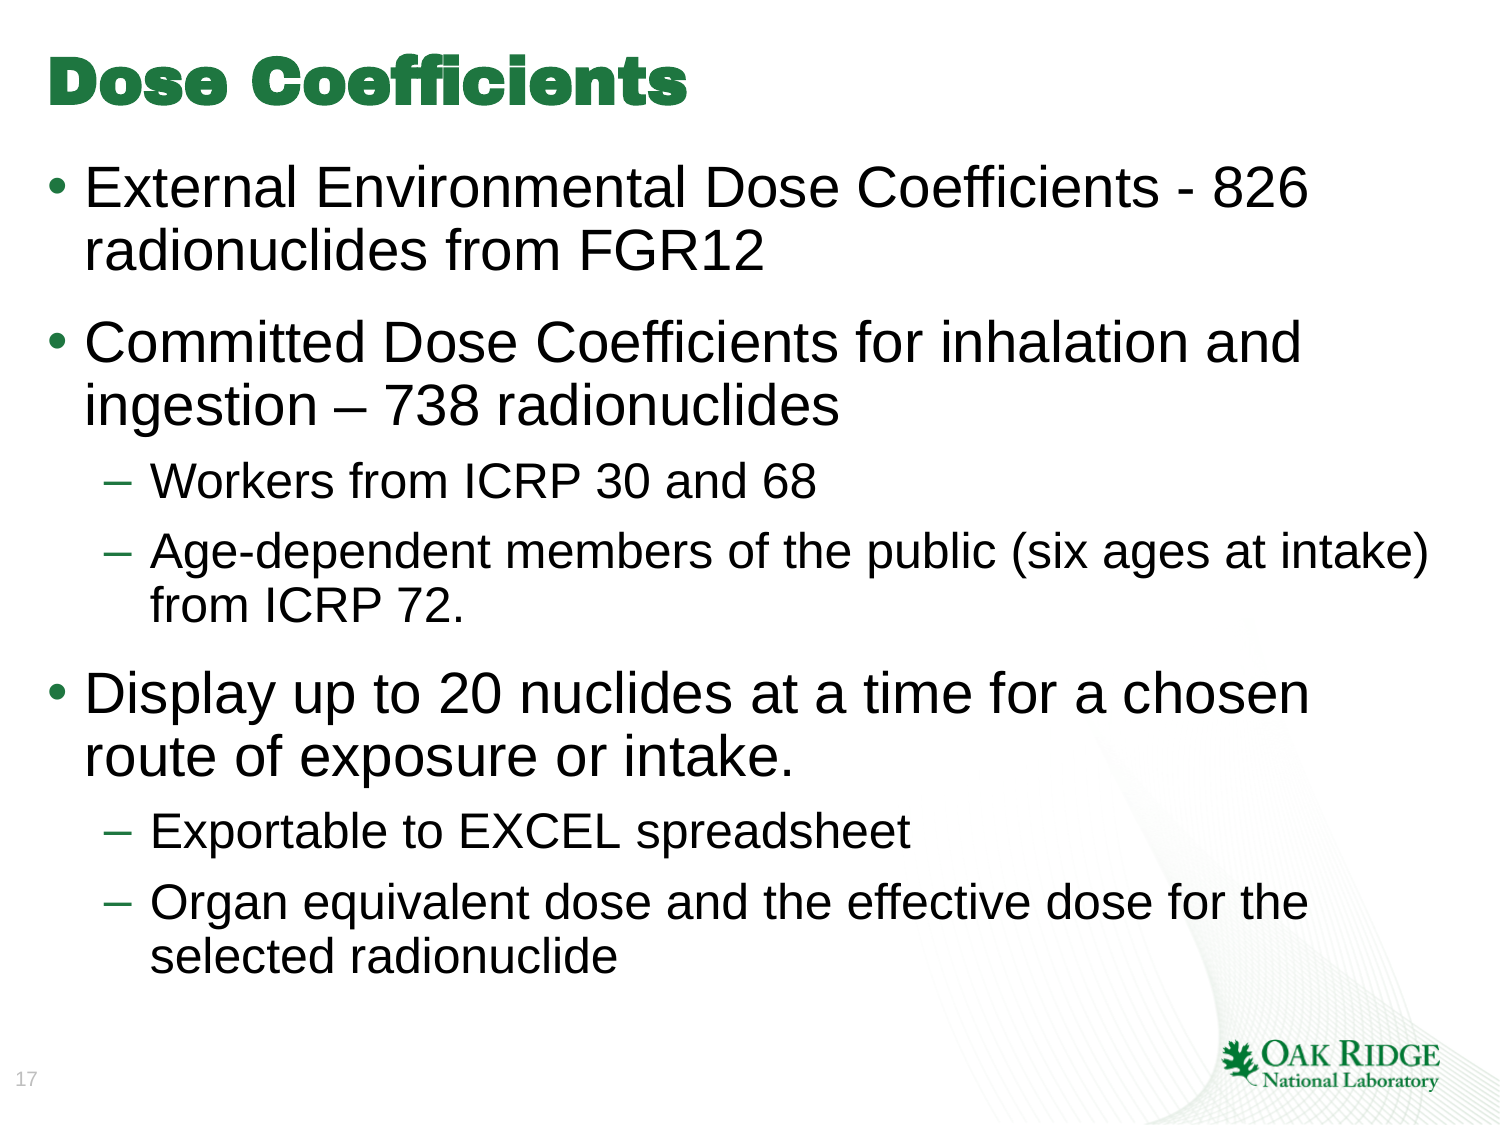

# Dose Coefficients
External Environmental Dose Coefficients - 826 radionuclides from FGR12
Committed Dose Coefficients for inhalation and ingestion – 738 radionuclides
Workers from ICRP 30 and 68
Age-dependent members of the public (six ages at intake) from ICRP 72.
Display up to 20 nuclides at a time for a chosen route of exposure or intake.
Exportable to EXCEL spreadsheet
Organ equivalent dose and the effective dose for the selected radionuclide